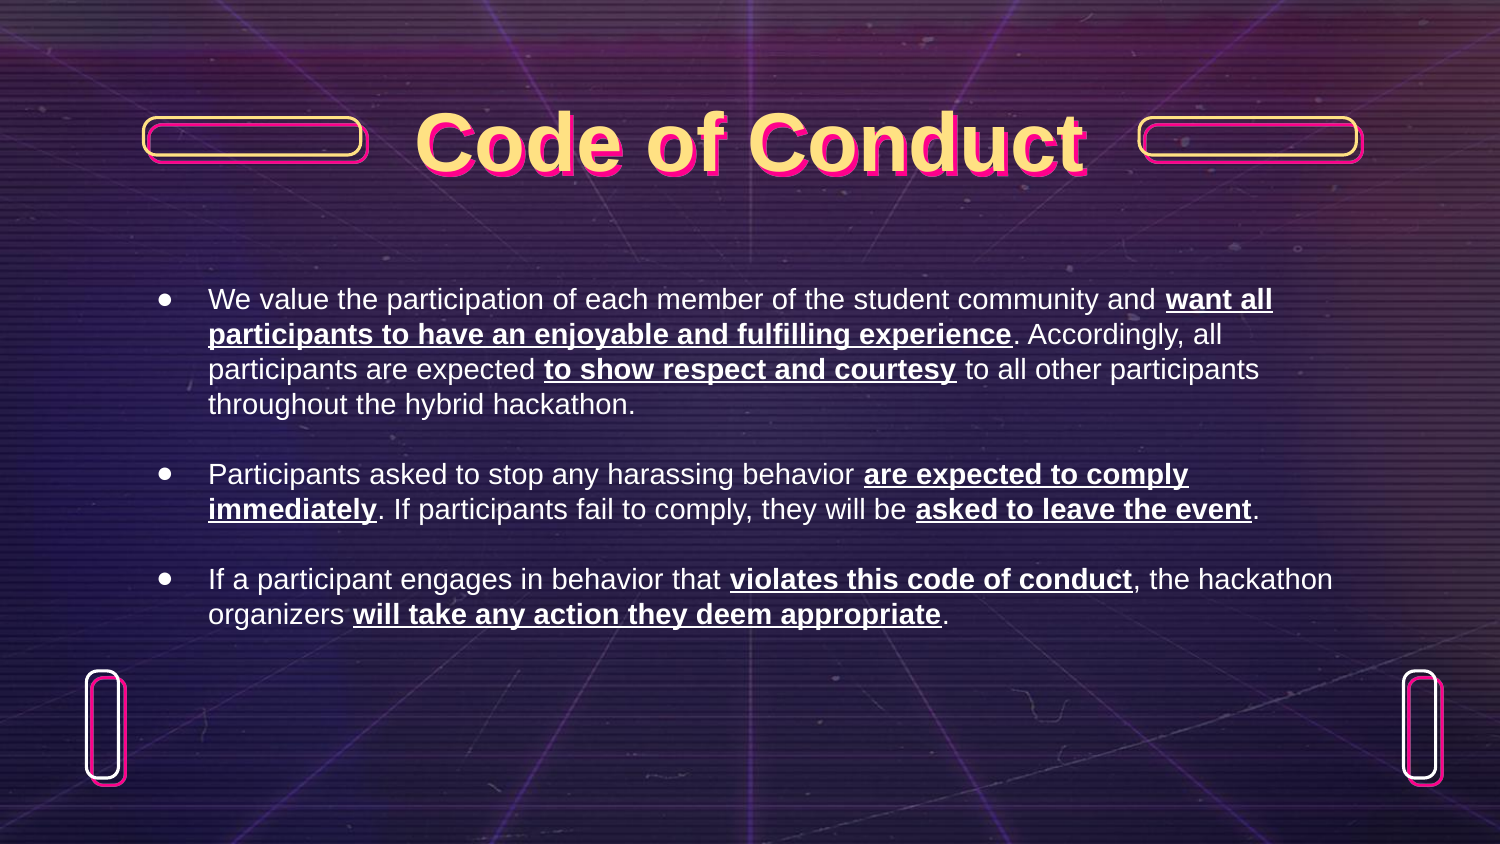

# Code of Conduct
We value the participation of each member of the student community and want all participants to have an enjoyable and fulfilling experience. Accordingly, all participants are expected to show respect and courtesy to all other participants throughout the hybrid hackathon.

Participants asked to stop any harassing behavior are expected to comply immediately. If participants fail to comply, they will be asked to leave the event.

If a participant engages in behavior that violates this code of conduct, the hackathon organizers will take any action they deem appropriate.